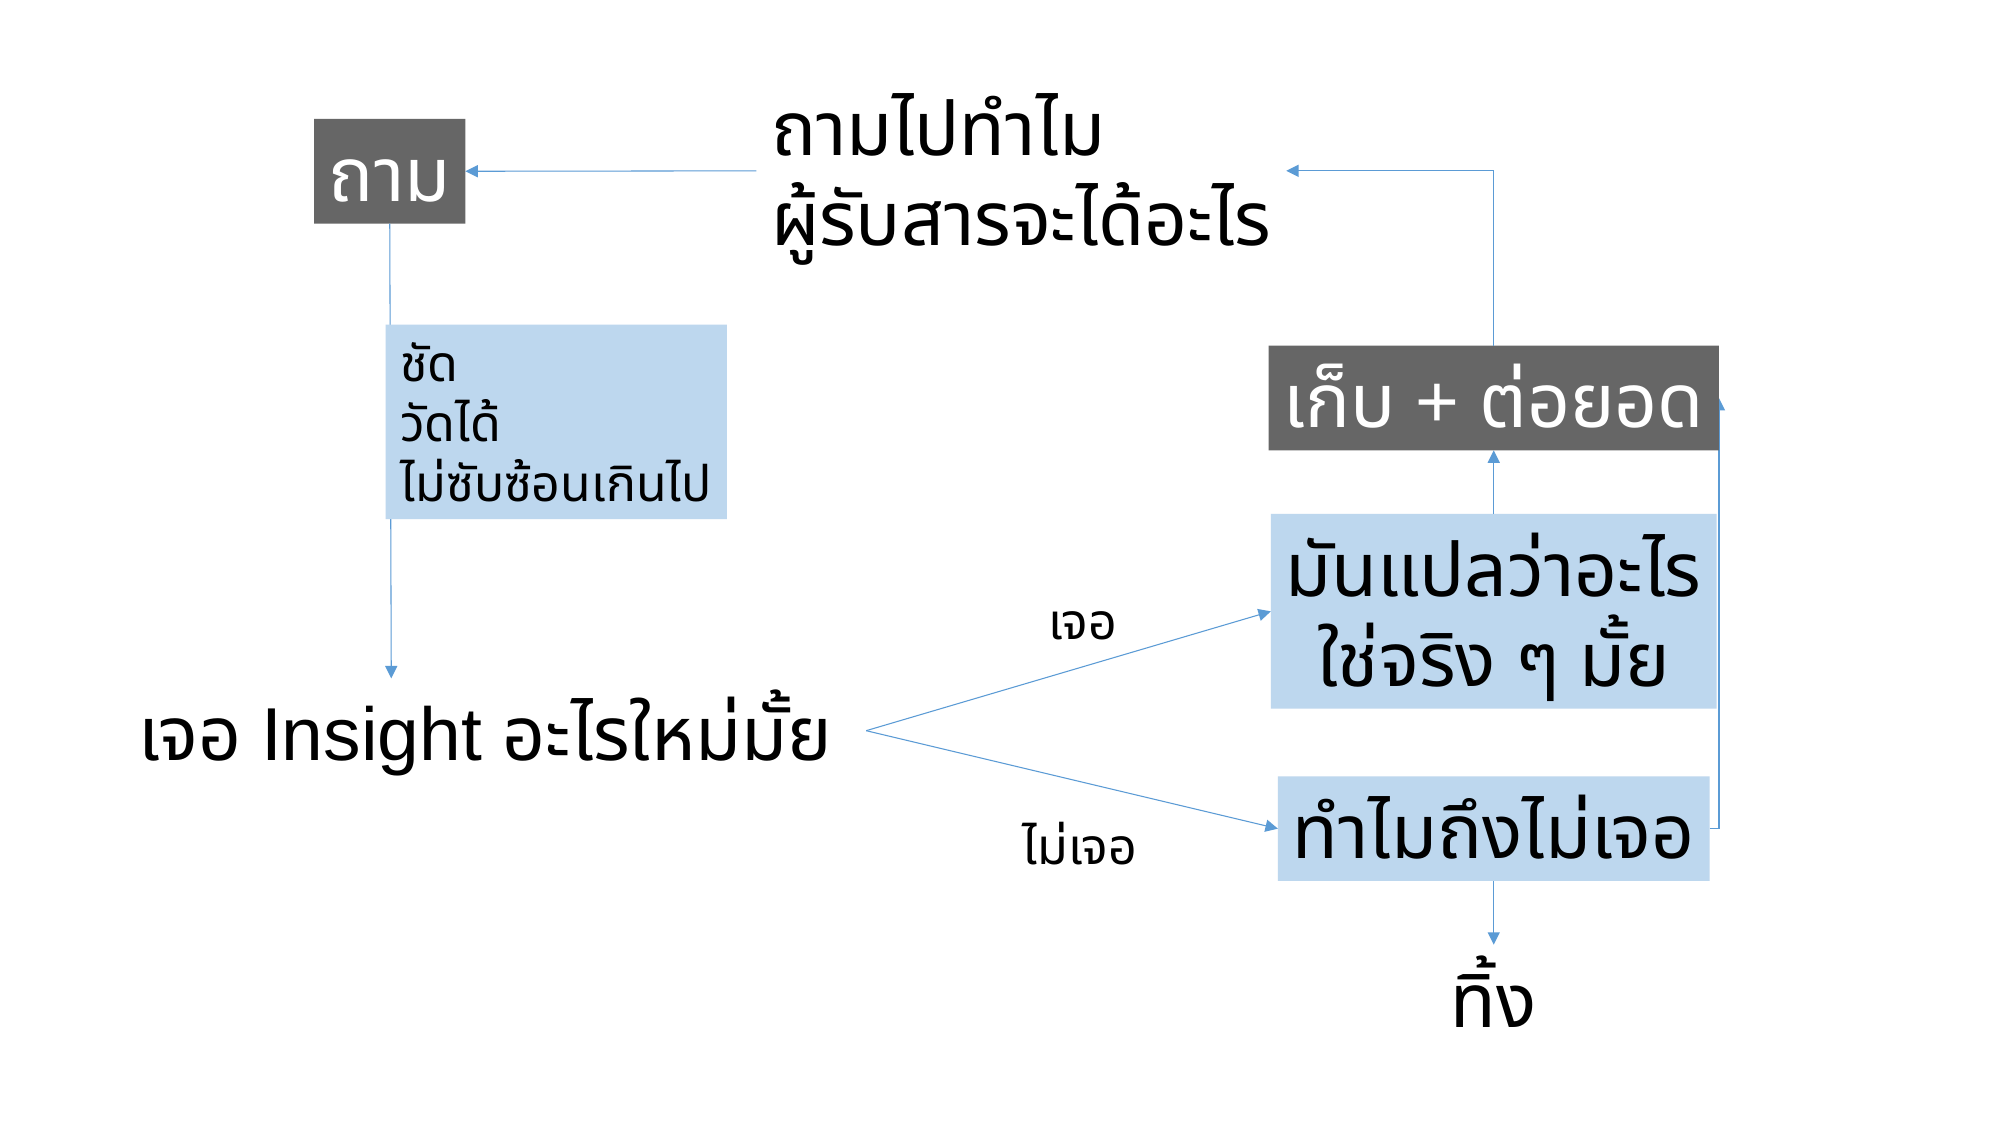

ถามไปทำไม
ผู้รับสารจะได้อะไร
ถาม
ชัด
วัดได้
ไม่ซับซ้อนเกินไป
เก็บ + ต่อยอด
มันแปลว่าอะไร
ใช่จริง ๆ มั้ย
เจอ
เจอ Insight อะไรใหม่มั้ย
ทำไมถึงไม่เจอ
ไม่เจอ
ทิ้ง